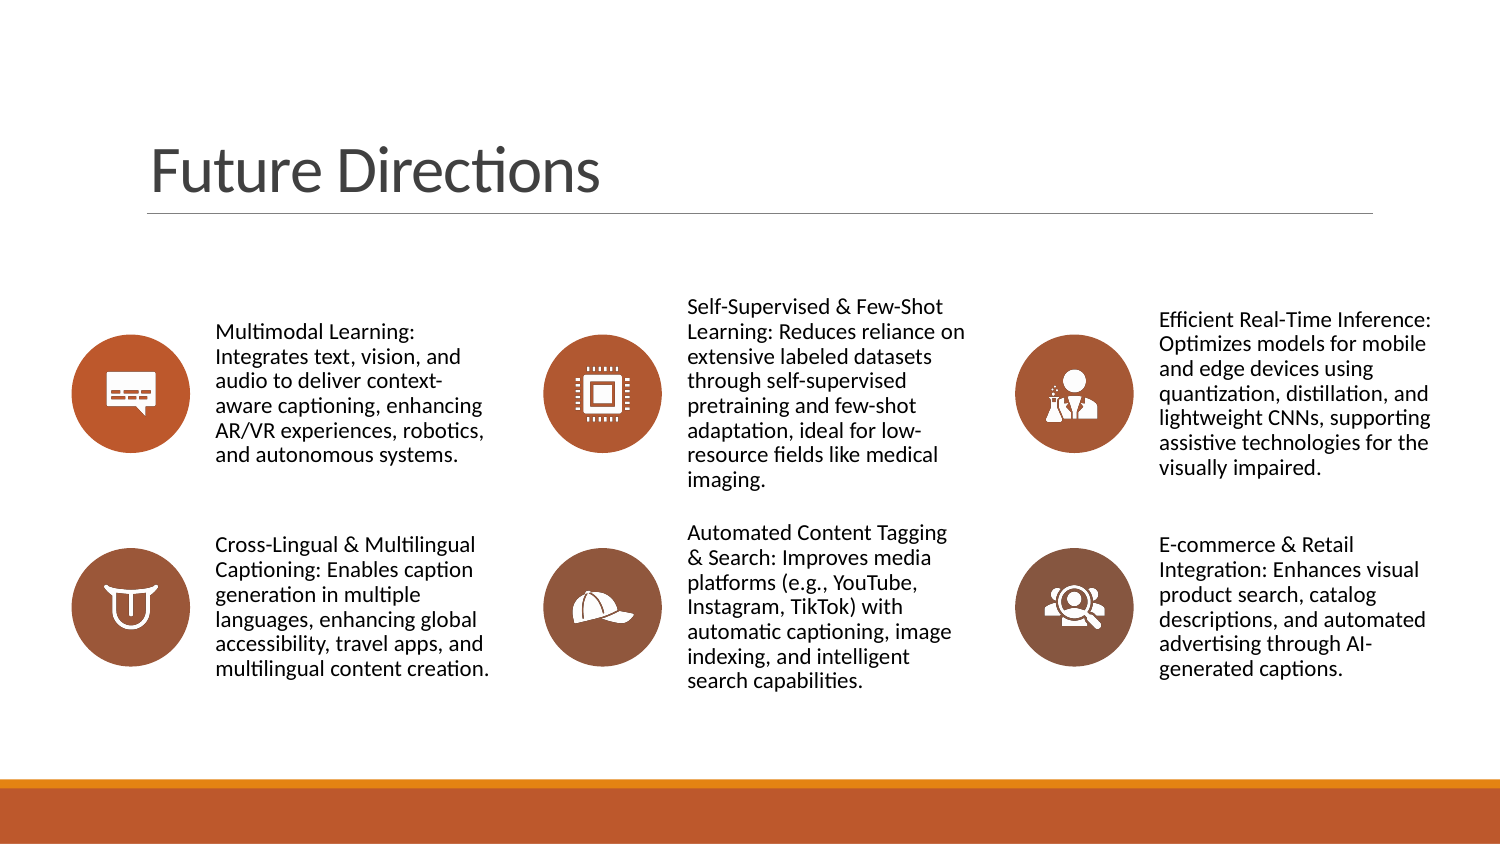

# Future Directions
Multimodal Learning: Integrates text, vision, and audio to deliver context-aware captioning, enhancing AR/VR experiences, robotics, and autonomous systems.
Self-Supervised & Few-Shot Learning: Reduces reliance on extensive labeled datasets through self-supervised pretraining and few-shot adaptation, ideal for low-resource fields like medical imaging.
Efficient Real-Time Inference: Optimizes models for mobile and edge devices using quantization, distillation, and lightweight CNNs, supporting assistive technologies for the visually impaired.
Cross-Lingual & Multilingual Captioning: Enables caption generation in multiple languages, enhancing global accessibility, travel apps, and multilingual content creation.
Automated Content Tagging & Search: Improves media platforms (e.g., YouTube, Instagram, TikTok) with automatic captioning, image indexing, and intelligent search capabilities.
E-commerce & Retail Integration: Enhances visual product search, catalog descriptions, and automated advertising through AI-generated captions.